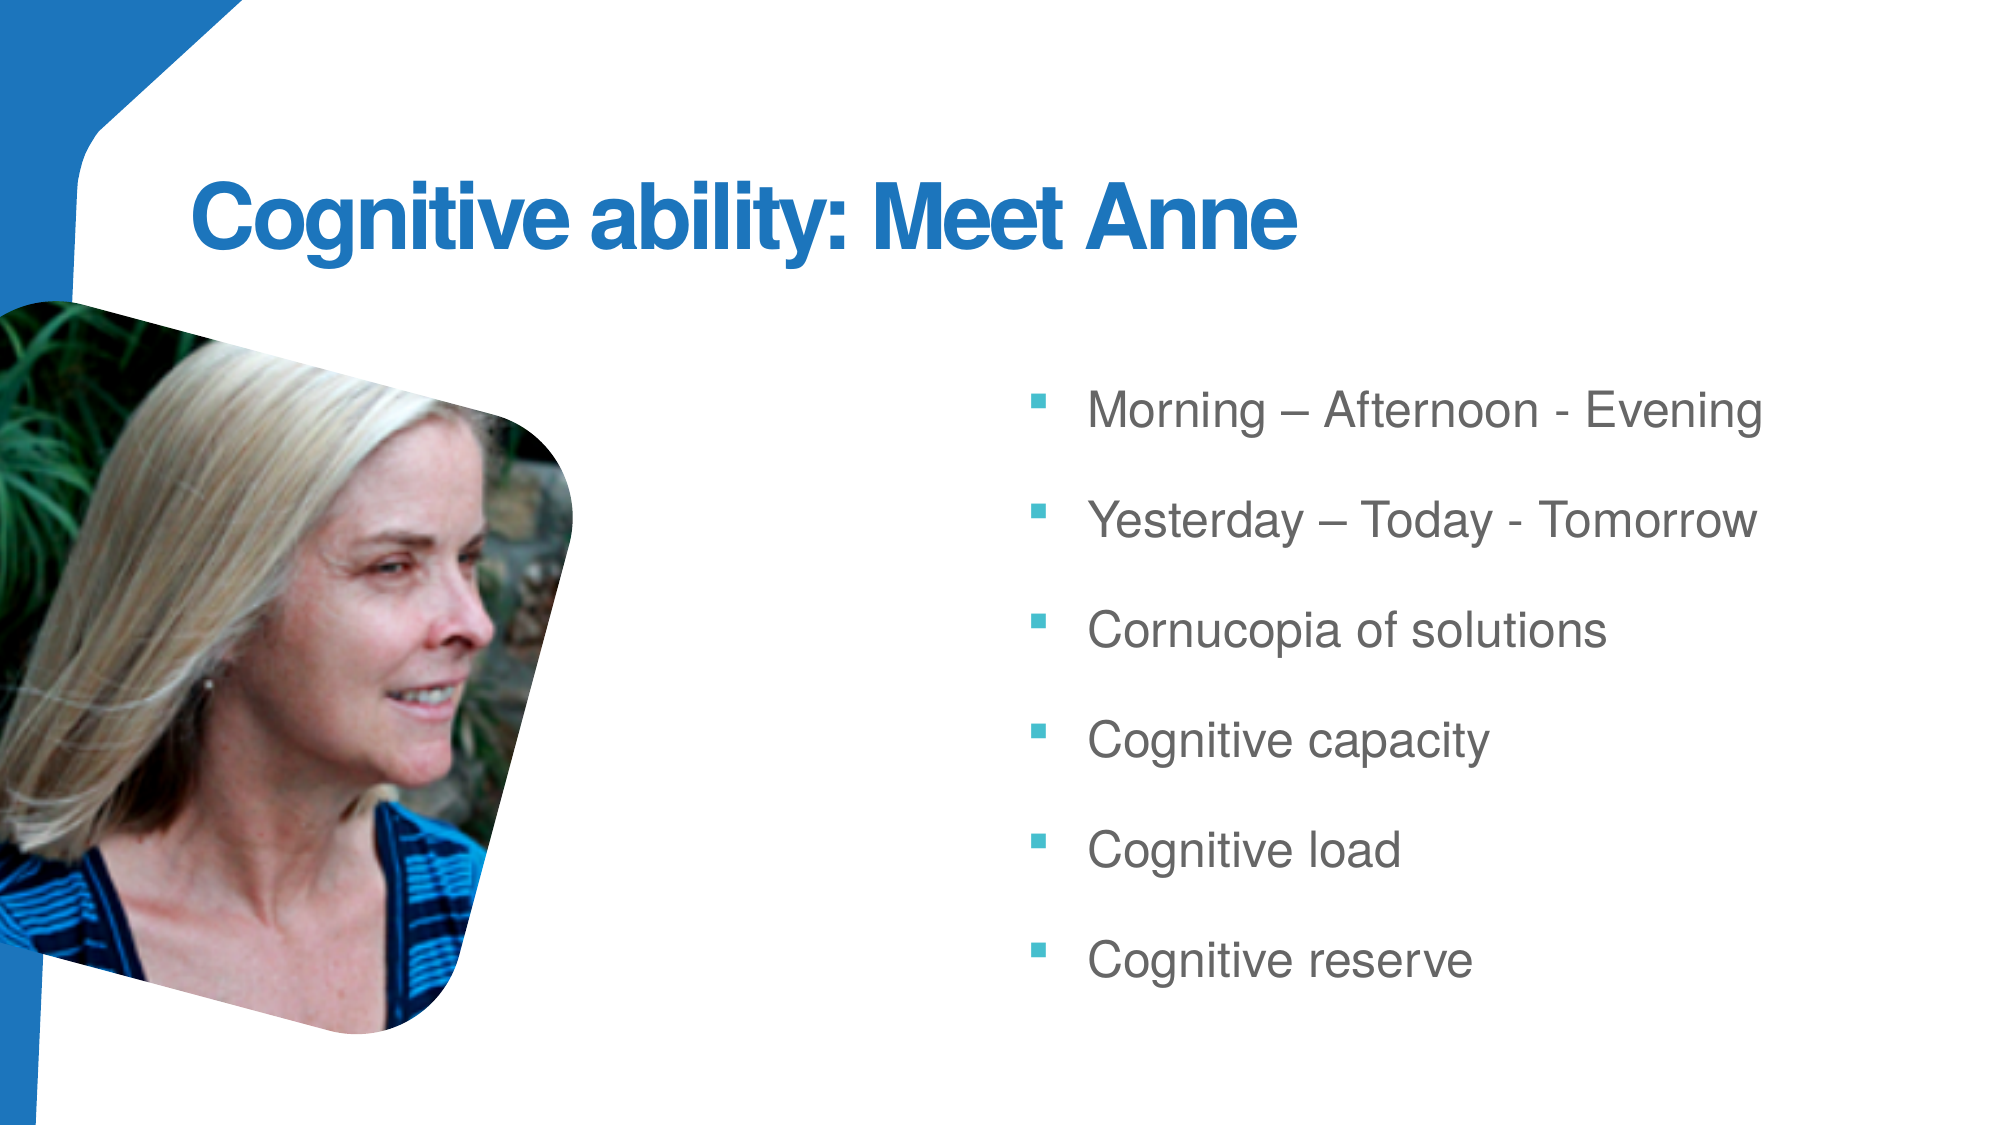

# Cognitive ability: Meet Anne

Morning – Afternoon - Evening
Yesterday – Today - Tomorrow
Cornucopia of solutions
Cognitive capacity
Cognitive load
Cognitive reserve